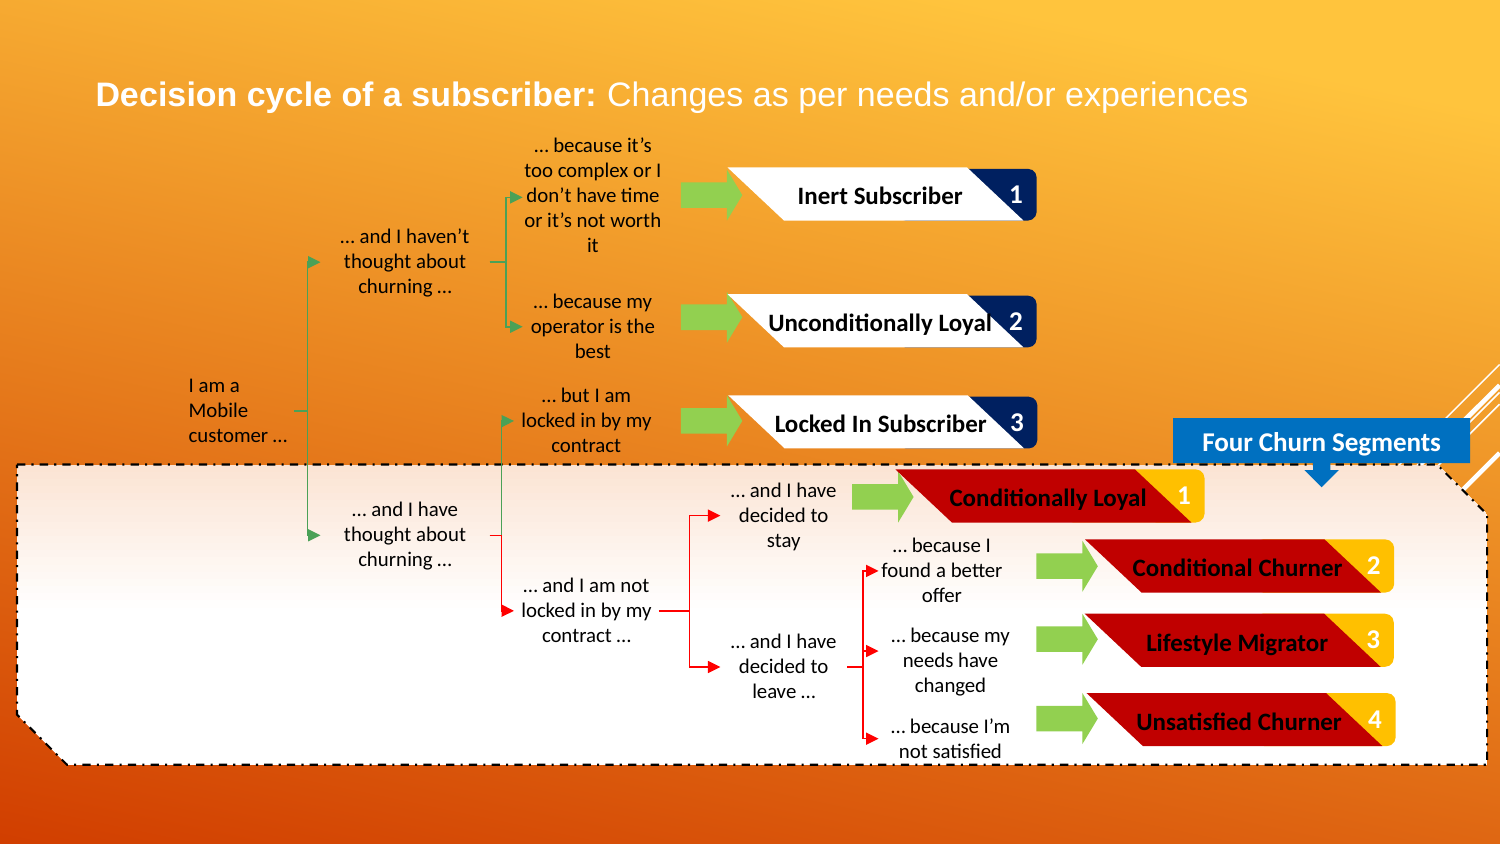

# Decision cycle of a subscriber: Changes as per needs and/or experiences
… because it’s too complex or I don’t have time or it’s not worth it

1
Inert Subscriber

… and I haven’t thought about churning …
… because my operator is the best

2
Unconditionally Loyal
I am a Mobile
customer …
… but I am locked in by my contract

3
Locked In Subscriber
Four Churn Segments

1
Conditionally Loyal

… and I have decided to stay
… and I have thought about churning …
… because I found a better offer

2
Conditional Churner

… and I am not locked in by my contract …

3
Lifestyle Migrator
… because my needs have changed
… and I have decided to leave …

4
Unsatisfied Churner
… because I’m not satisfied